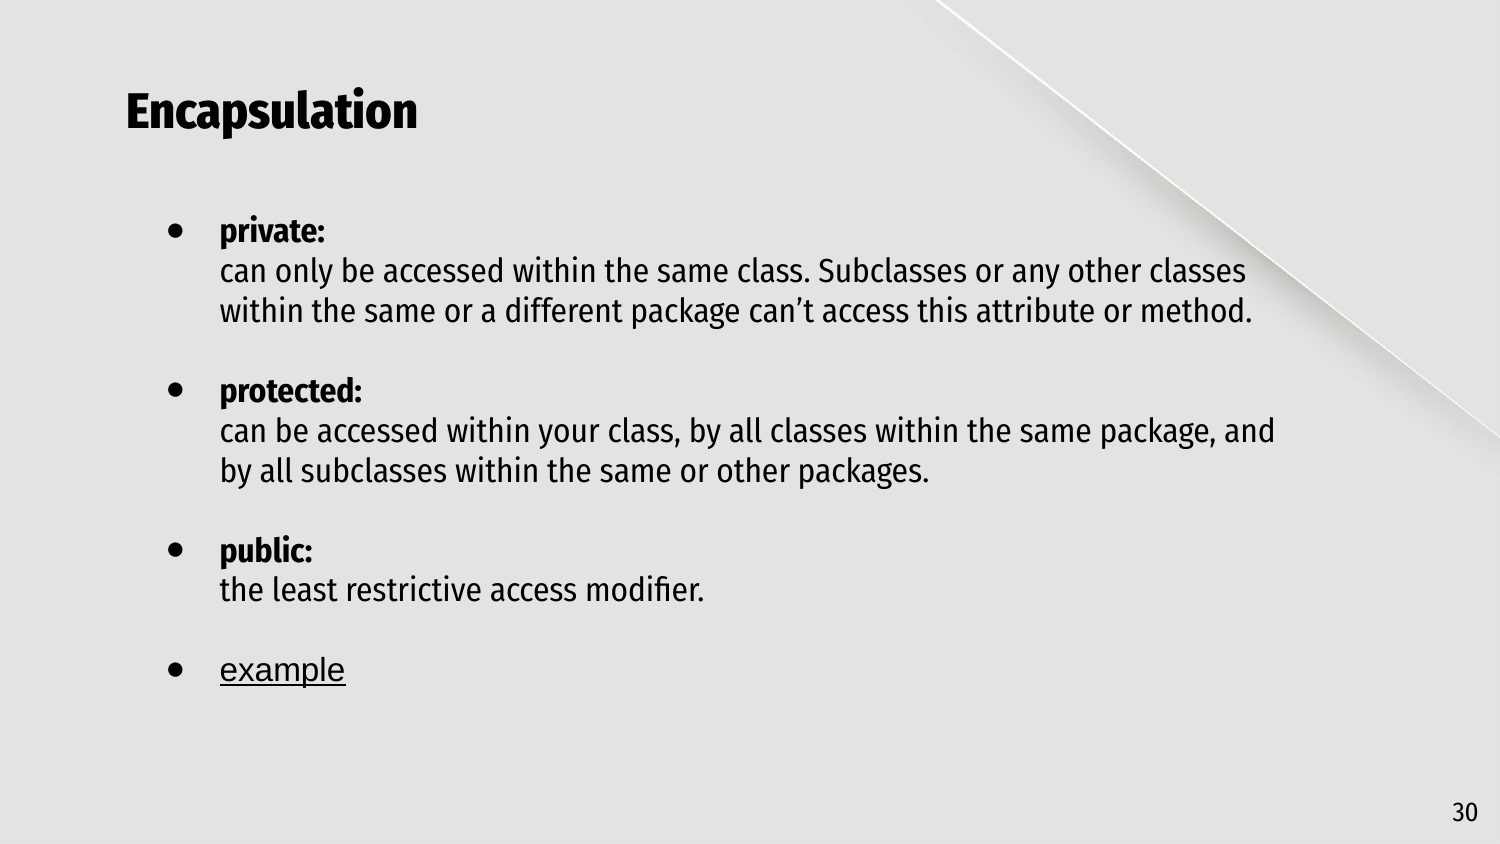

# Encapsulation
private:
can only be accessed within the same class. Subclasses or any other classes within the same or a different package can’t access this attribute or method.
protected:
can be accessed within your class, by all classes within the same package, and by all subclasses within the same or other packages.
public:
the least restrictive access modifier.
example
30